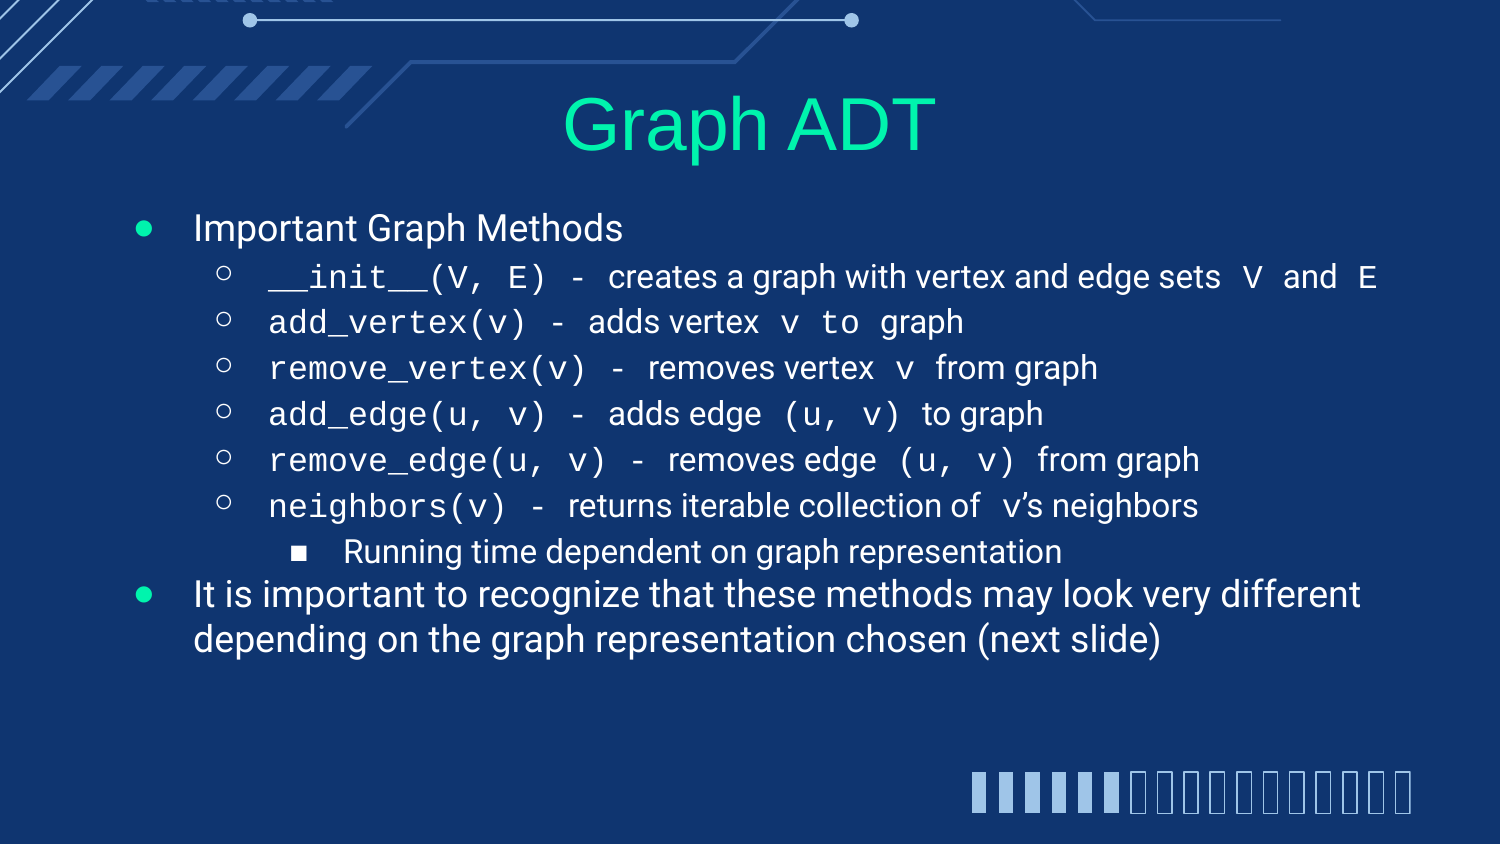

# Graph ADT
Important Graph Methods
__init__(V, E) - creates a graph with vertex and edge sets V and E
add_vertex(v) - adds vertex v to graph
remove_vertex(v) - removes vertex v from graph
add_edge(u, v) - adds edge (u, v) to graph
remove_edge(u, v) - removes edge (u, v) from graph
neighbors(v) - returns iterable collection of v’s neighbors
Running time dependent on graph representation
It is important to recognize that these methods may look very different depending on the graph representation chosen (next slide)